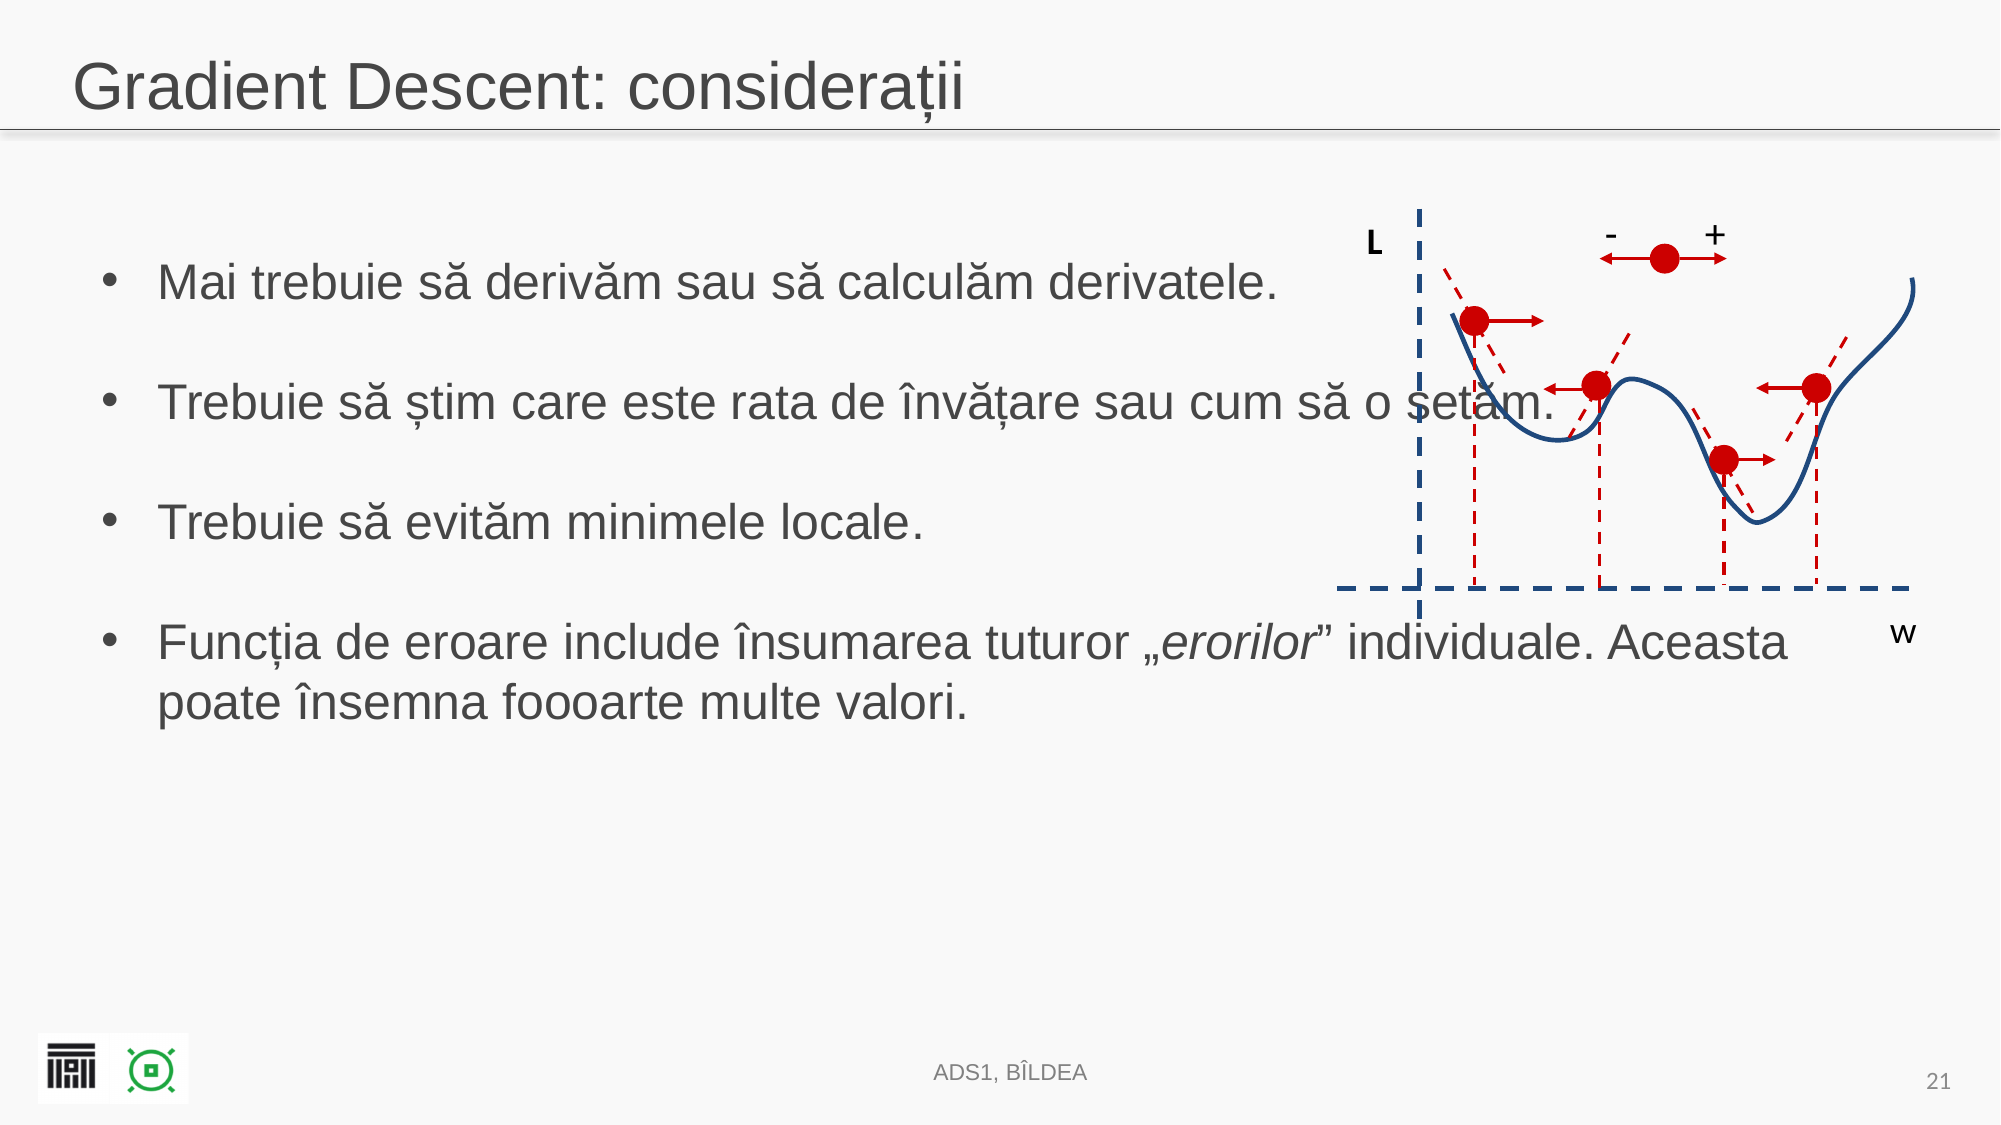

# Gradient Descent: considerații
-
+
L

w
Mai trebuie să derivăm sau să calculăm derivatele.
Trebuie să știm care este rata de învățare sau cum să o setăm.
Trebuie să evităm minimele locale.
Funcția de eroare include însumarea tuturor „erorilor” individuale. Aceasta poate însemna foooarte multe valori.
21